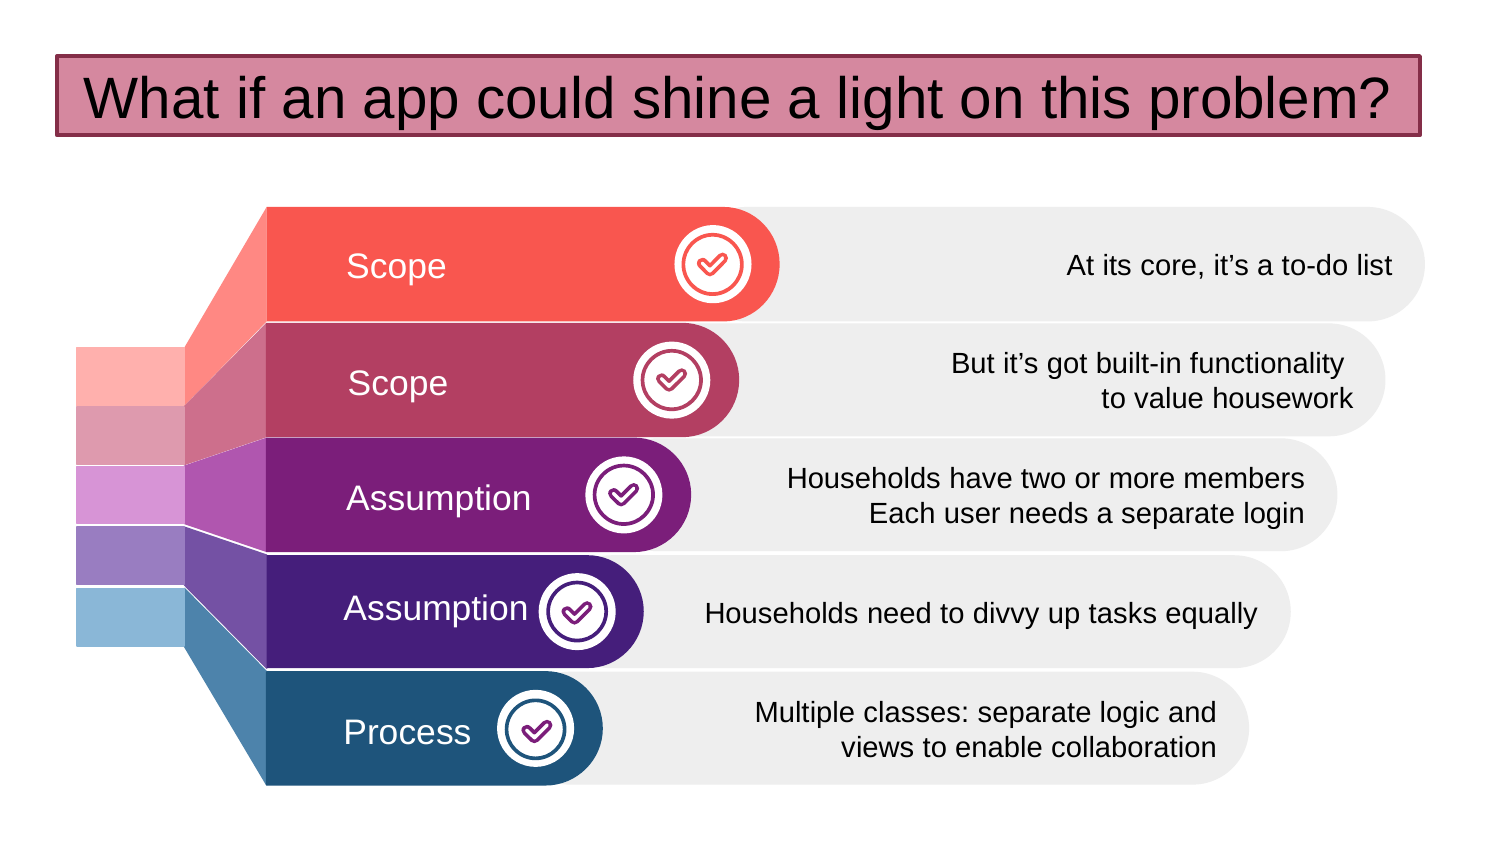

# What if an app could shine a light on this problem?

At its core, it’s a to-do list

Scope

But it’s got built-in functionality
to value housework

Scope

Households have two or more members
Each user needs a separate login

Assumption

Households need to divvy up tasks equally

Assumption

Multiple classes: separate logic and
 views to enable collaboration

Process